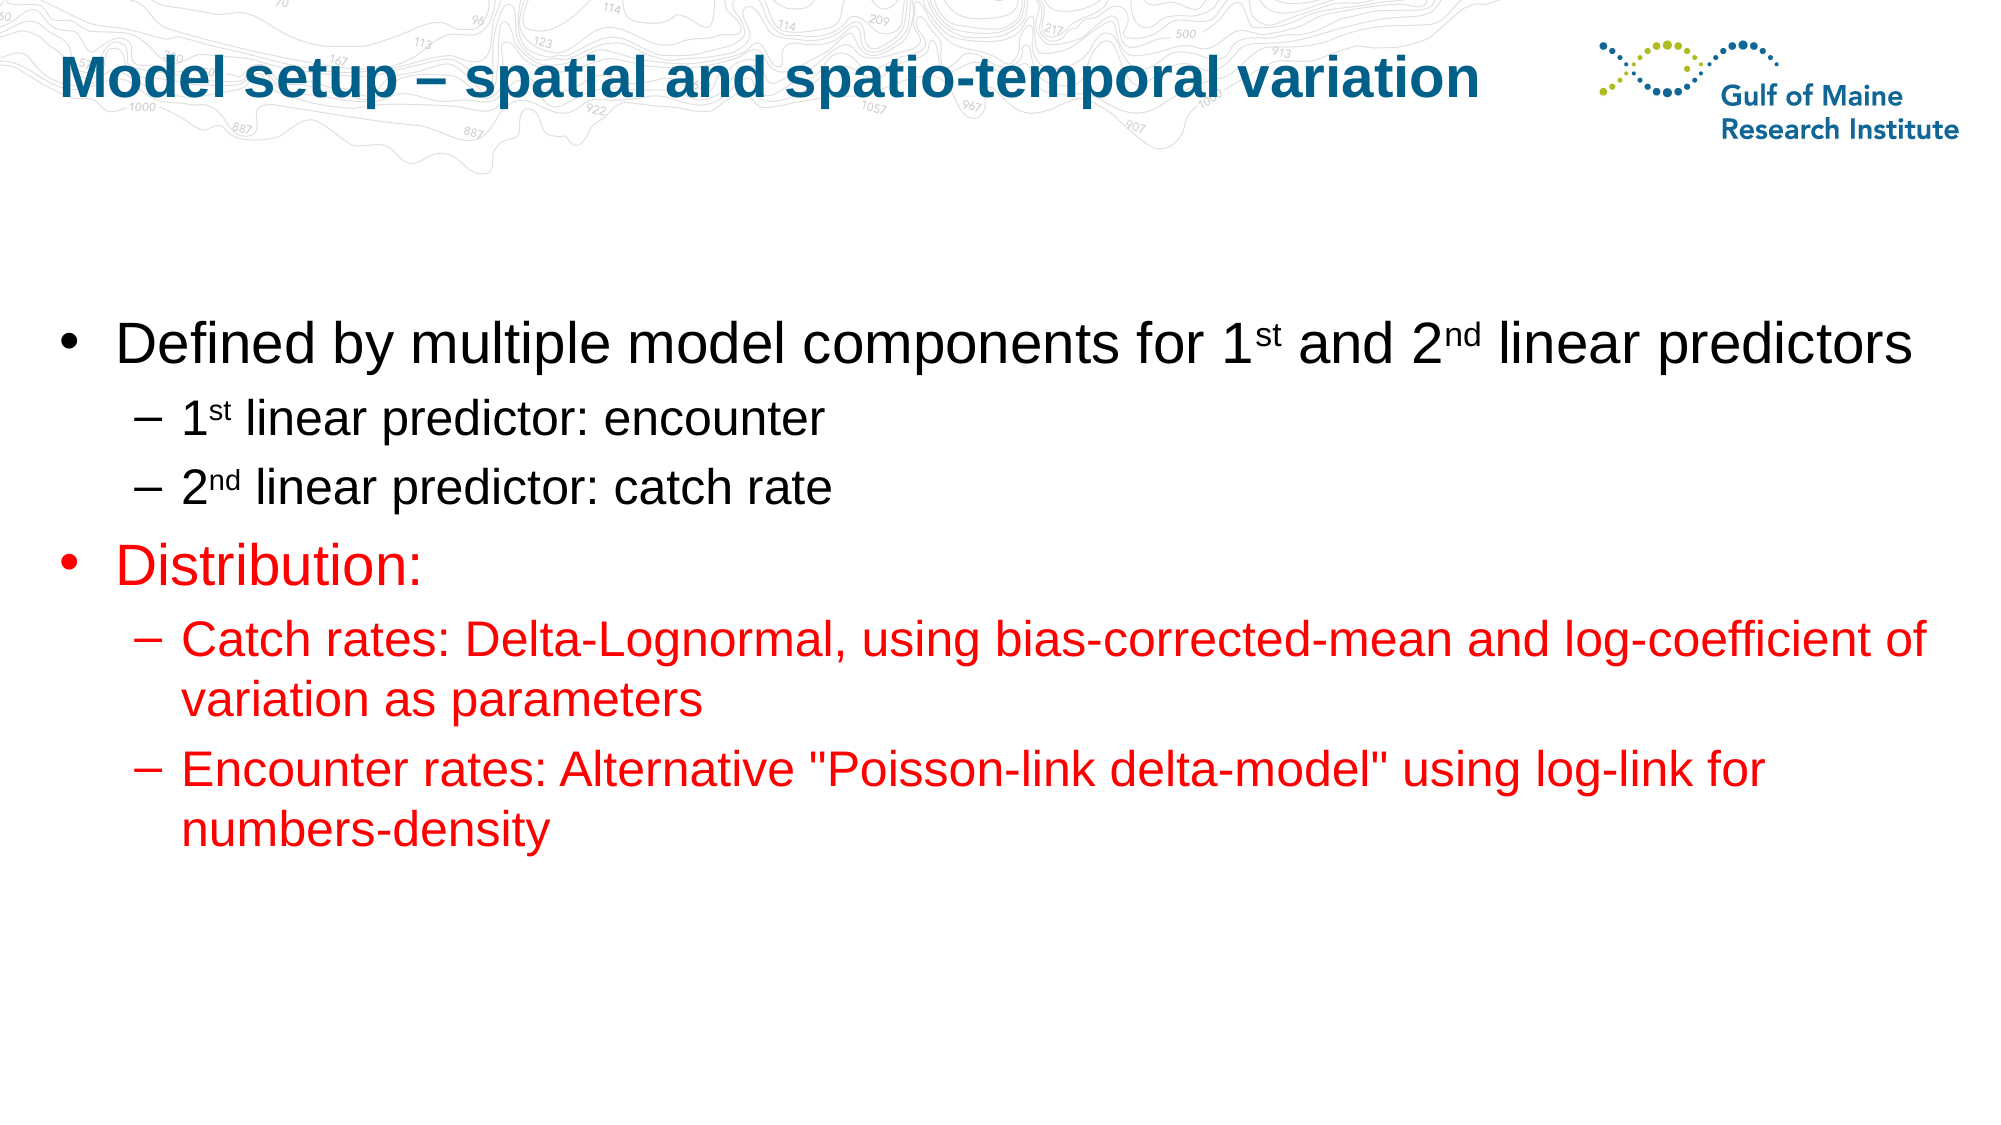

# Model setup – spatial and spatio-temporal variation
Defined by multiple model components for 1st and 2nd linear predictors
1st linear predictor: encounter
2nd linear predictor: catch rate
Distribution:
Catch rates: Delta-Lognormal, using bias-corrected-mean and log-coefficient of variation as parameters
Encounter rates: Alternative "Poisson-link delta-model" using log-link for numbers-density